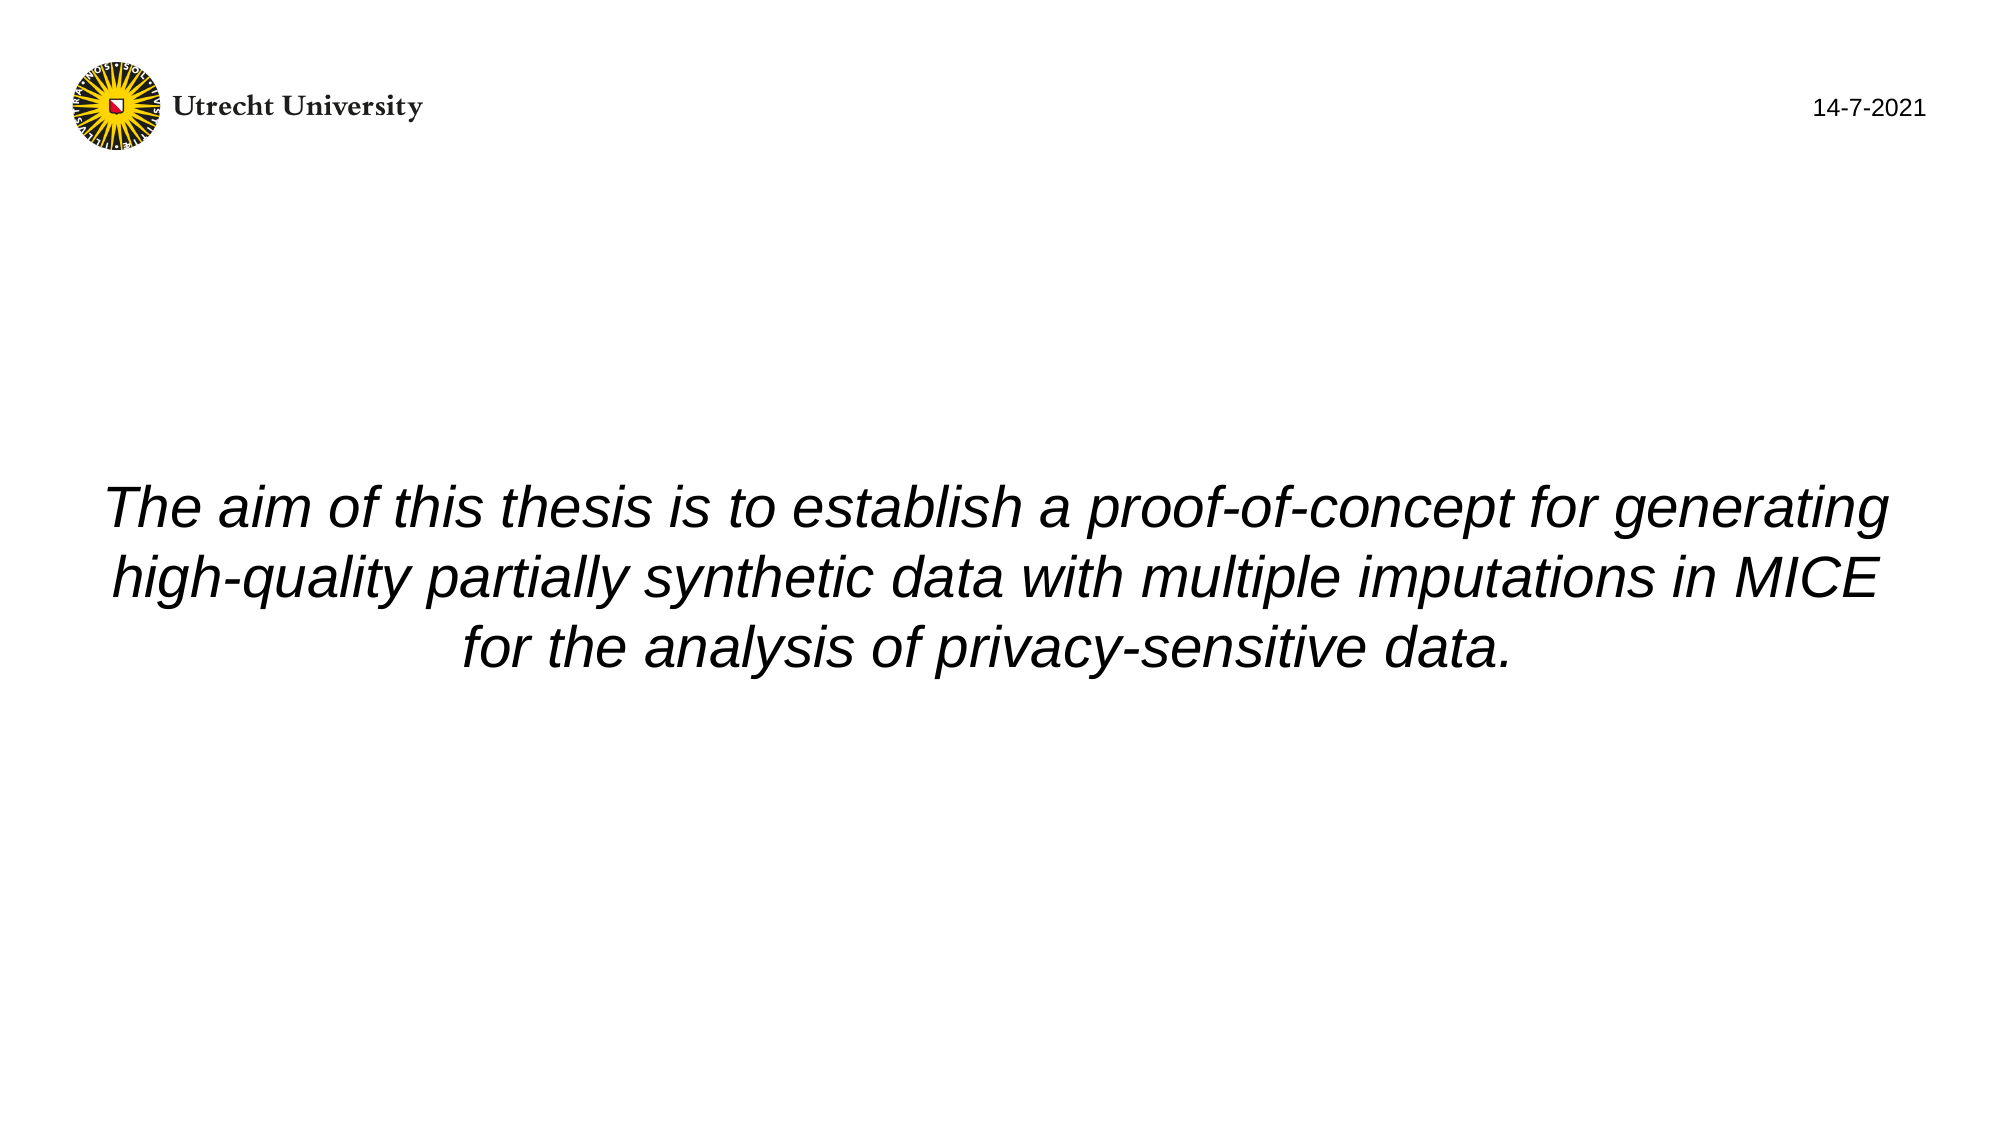

14-7-2021
# The aim of this thesis is to establish a proof-of-concept for generating high-quality partially synthetic data with multiple imputations in MICE for the analysis of privacy-sensitive data.